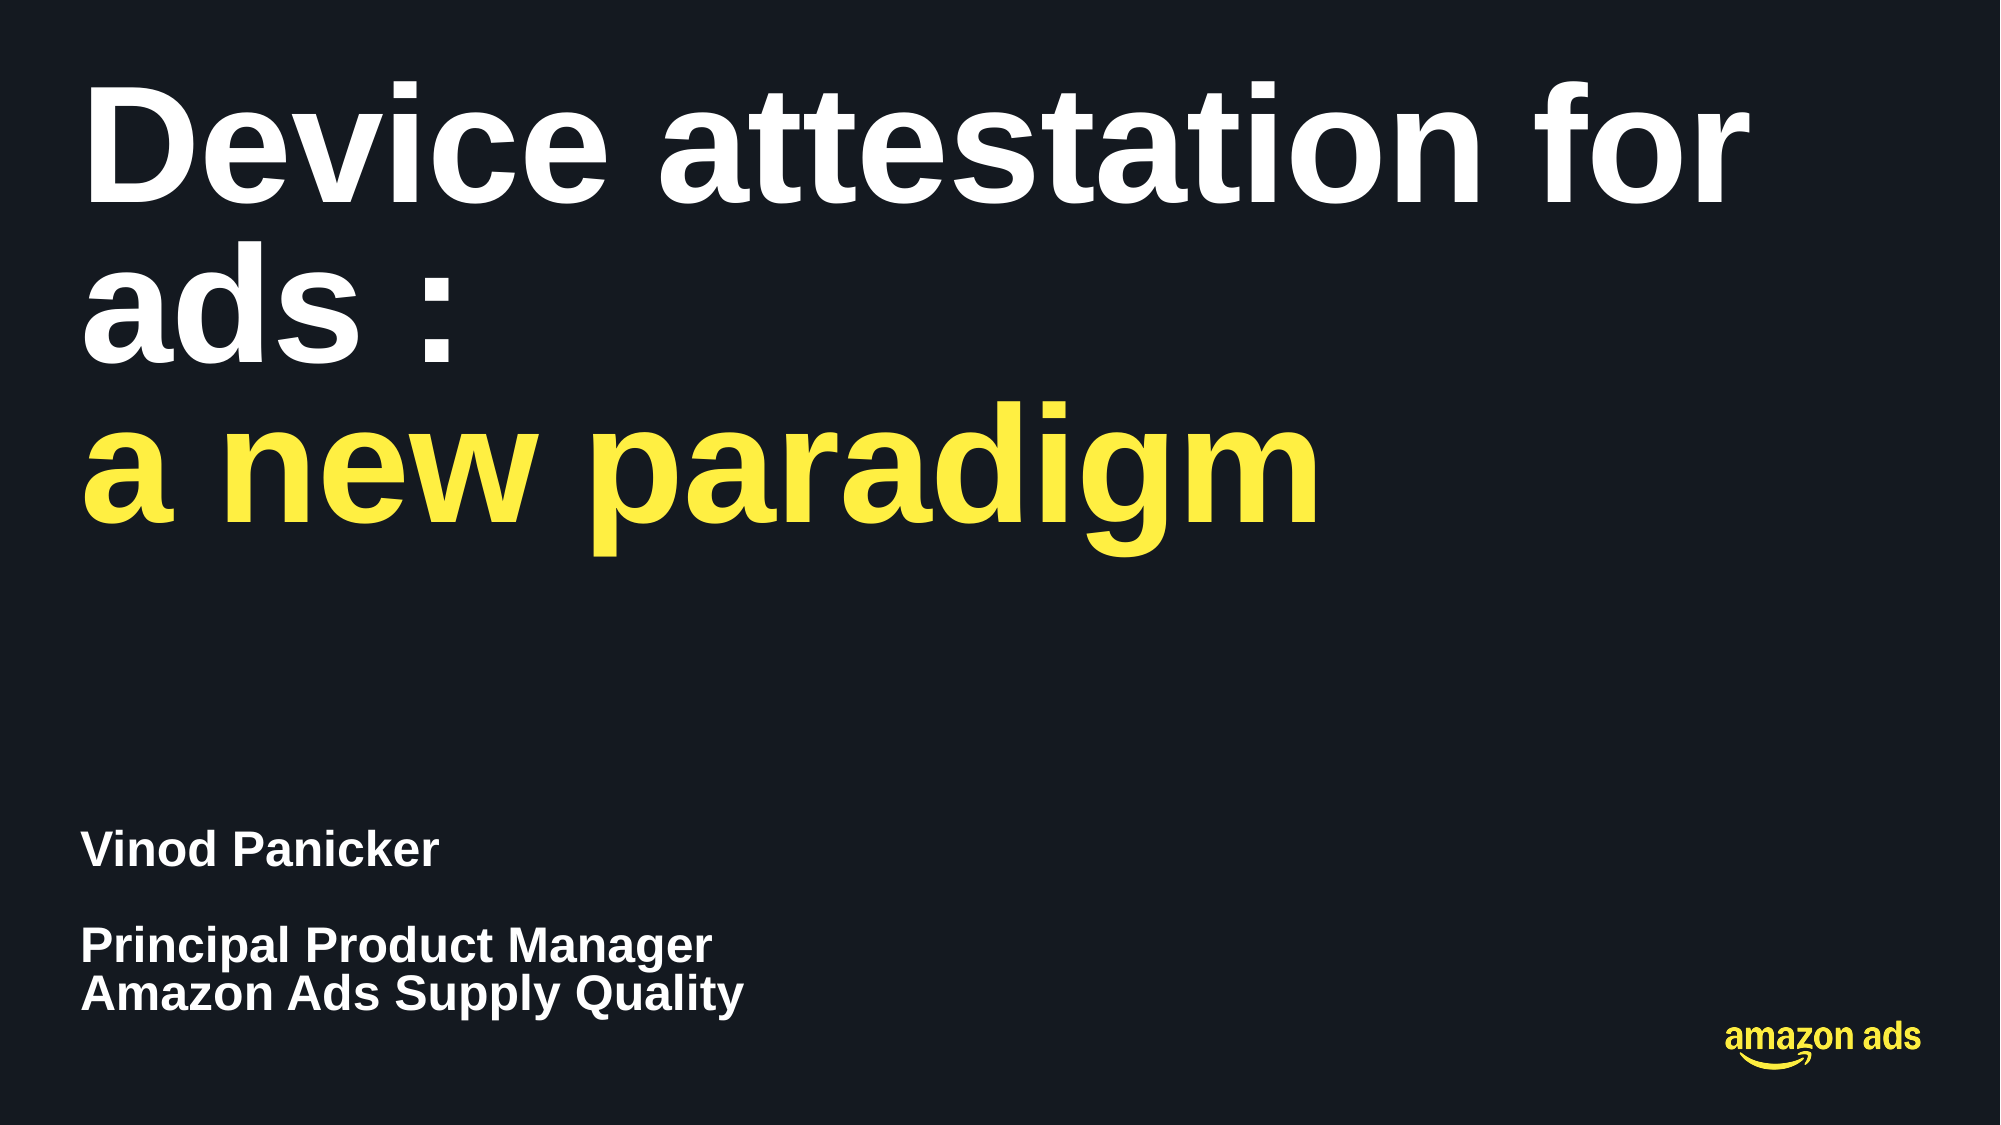

# Device attestation for ads : a new paradigm
Vinod Panicker

Principal Product Manager
Amazon Ads Supply Quality